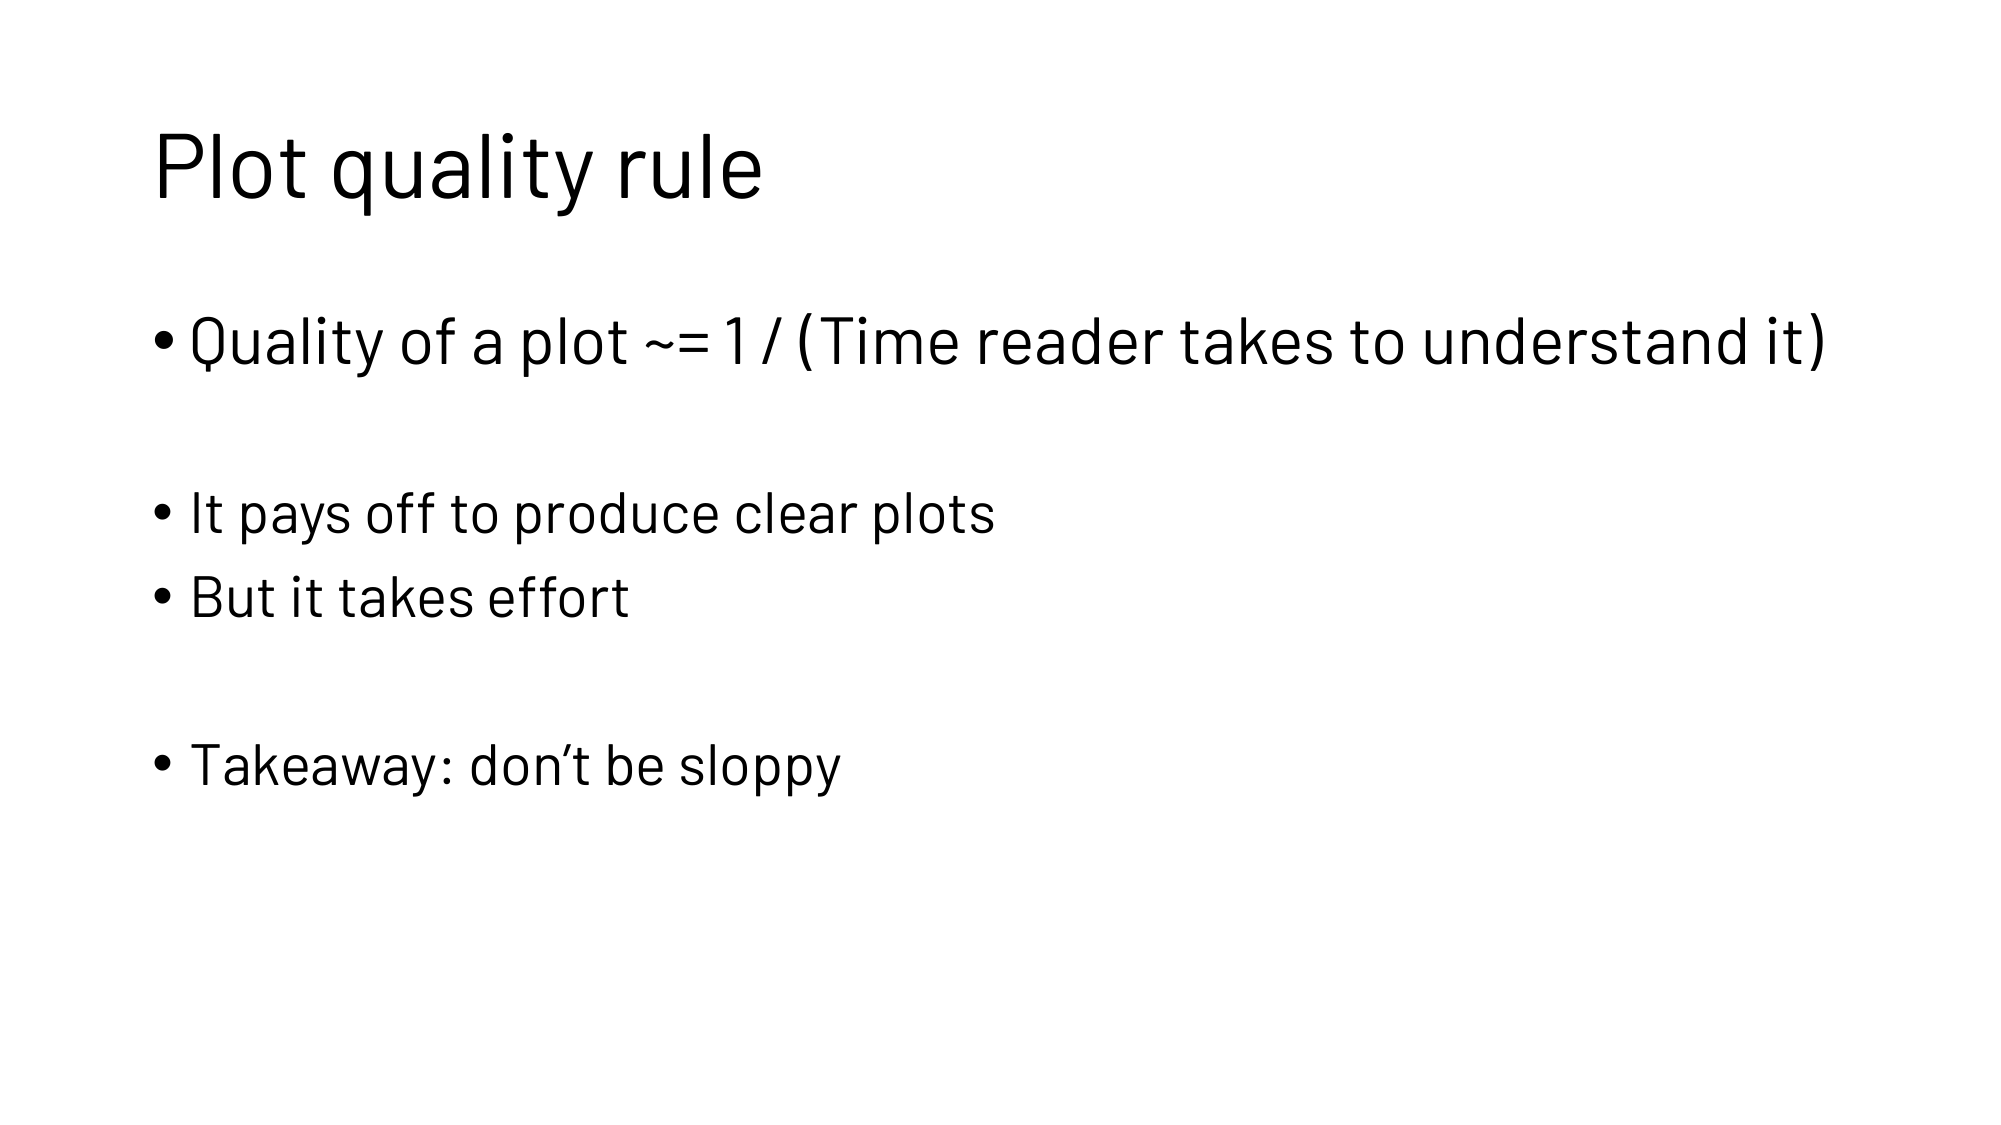

# Plot quality rule
Quality of a plot ~= 1 / (Time reader takes to understand it)

It pays off to produce clear plots
But it takes effort

Takeaway: don’t be sloppy